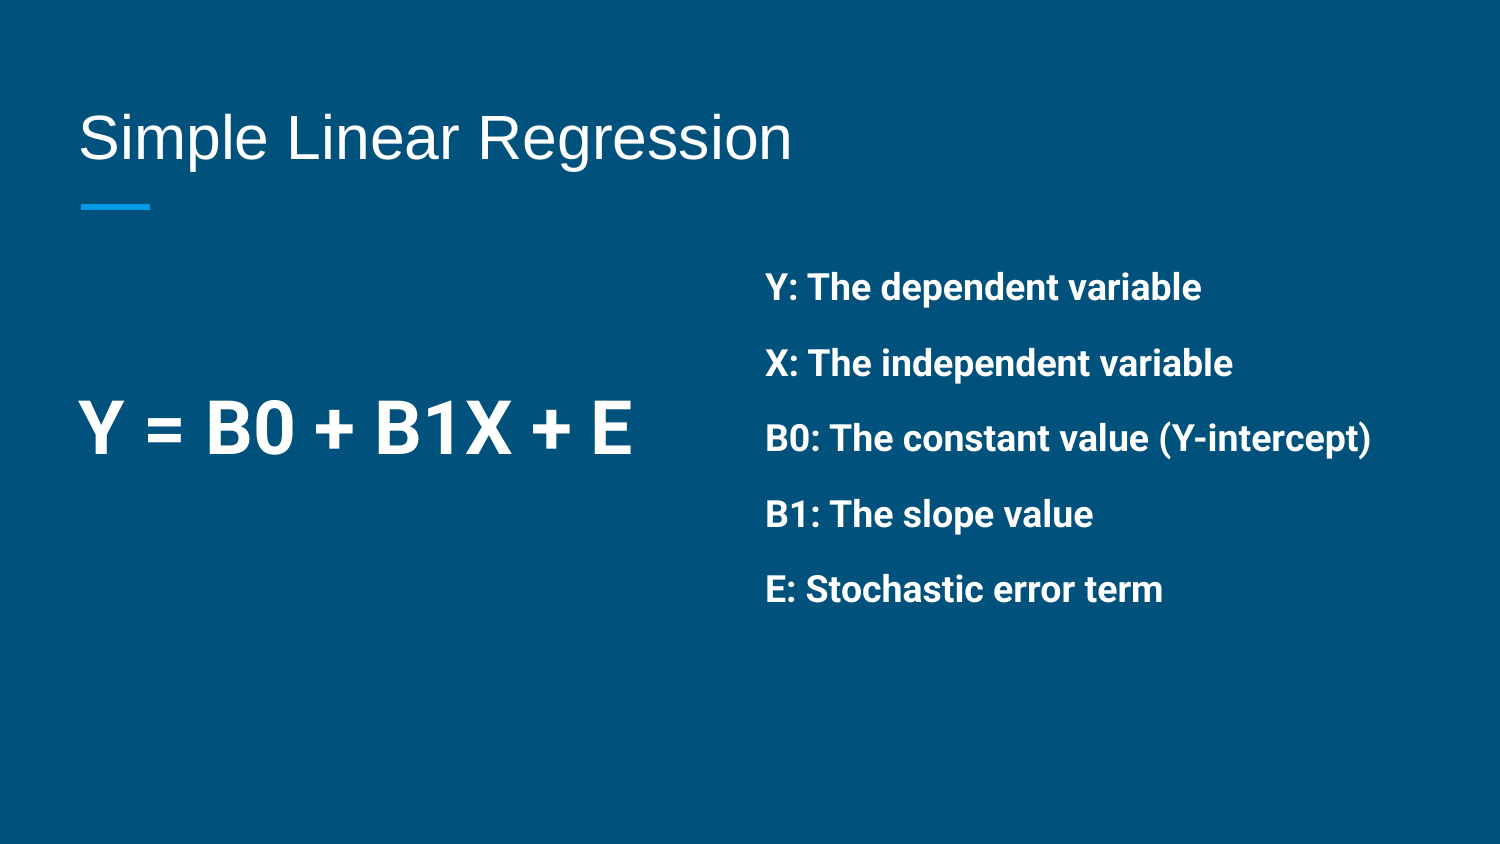

# Simple Linear Regression

Y = B0 + B1X + E

Y: The dependent variable
X: The independent variable
B0: The constant value (Y-intercept)
B1: The slope value
E: Stochastic error term